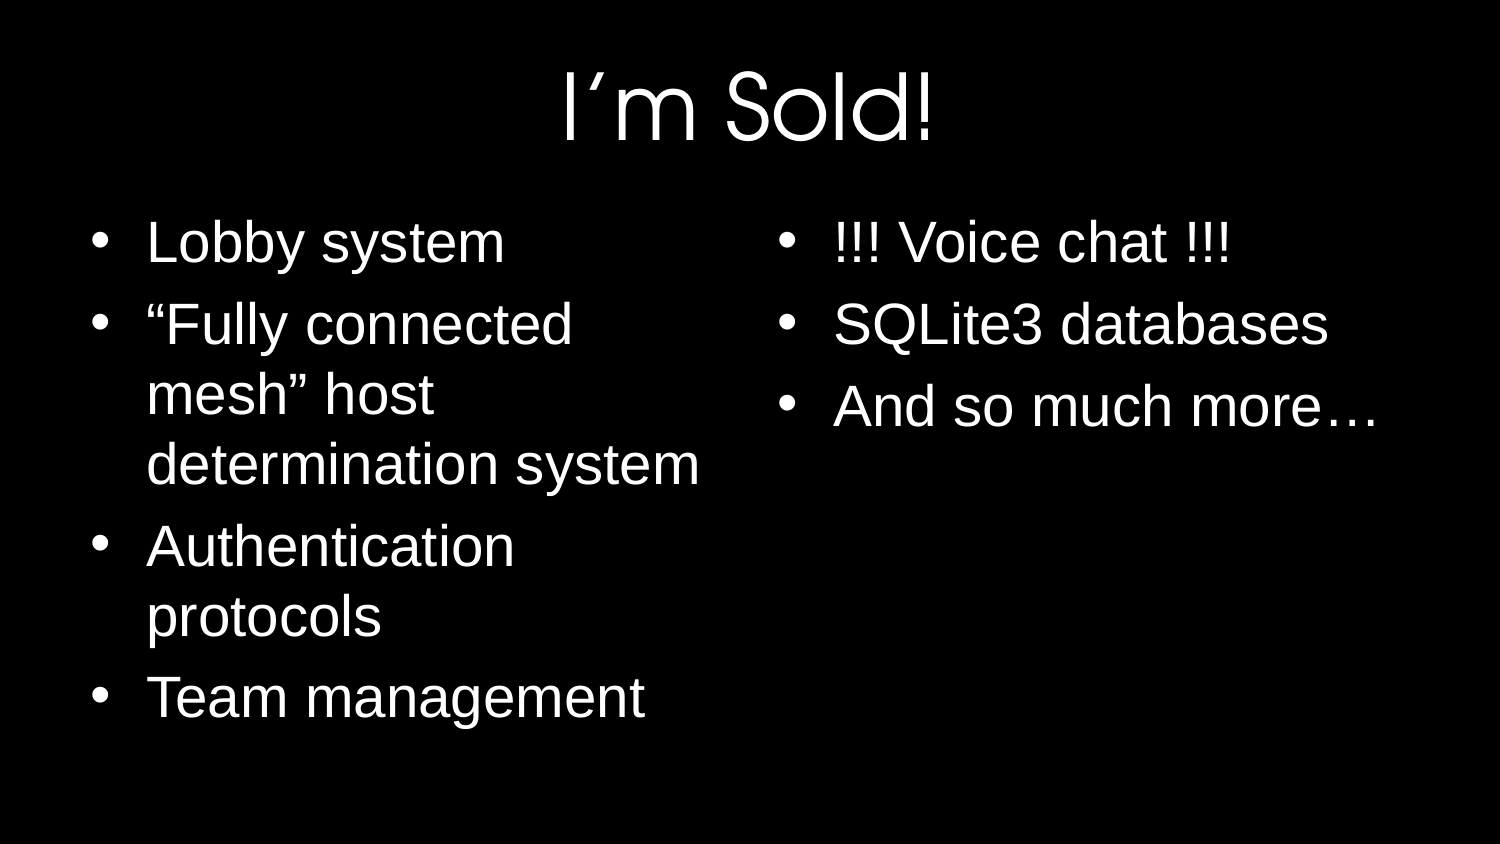

# I’m Sold!
Lobby system
“Fully connected mesh” host determination system
Authentication protocols
Team management
!!! Voice chat !!!
SQLite3 databases
And so much more…